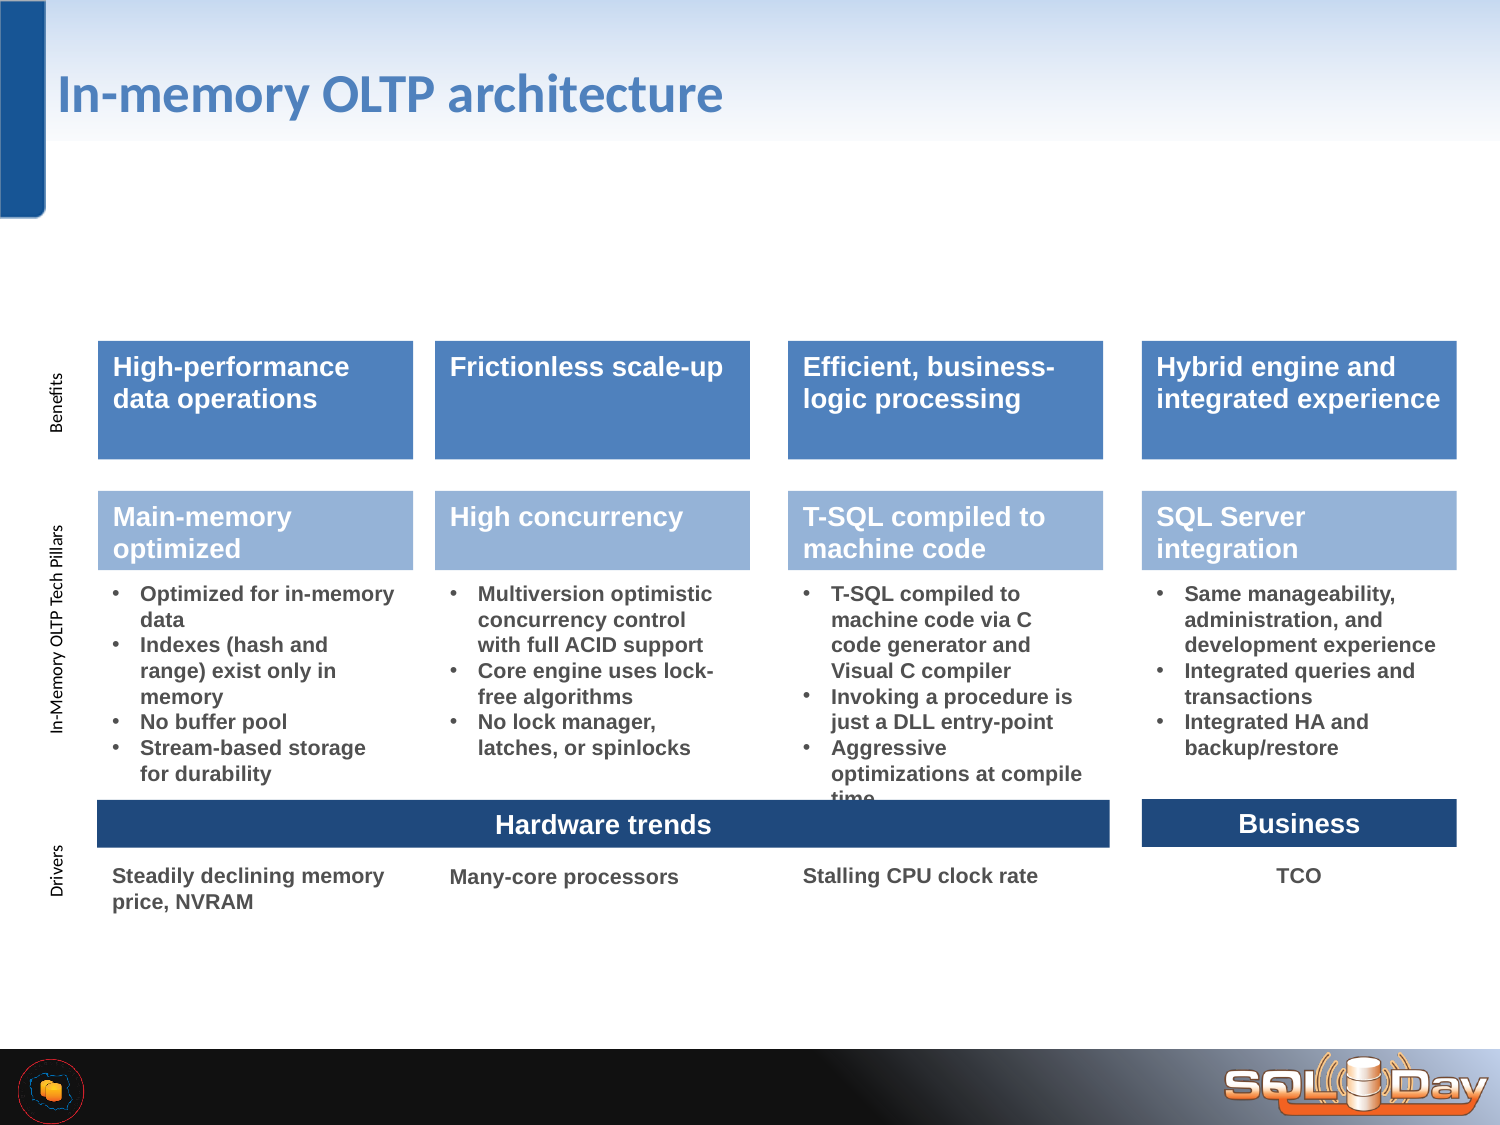

# In-memory OLTP architecture
Benefits
High-performance data operations
Frictionless scale-up
Efficient, business-logic processing
Hybrid engine and integrated experience
In-Memory OLTP Tech Pillars
Main-memory optimized
High concurrency
T-SQL compiled to machine code
SQL Server integration
Multiversion optimistic concurrency control with full ACID support
Core engine uses lock-free algorithms
No lock manager, latches, or spinlocks
T-SQL compiled to machine code via C code generator and Visual C compiler
Invoking a procedure is just a DLL entry-point
Aggressive optimizations at compile time
Same manageability, administration, and development experience
Integrated queries and transactions
Integrated HA and backup/restore
Optimized for in-memory data
Indexes (hash and range) exist only in memory
No buffer pool
Stream-based storage for durability

Business
Hardware trends
Drivers
Steadily declining memory price, NVRAM
Stalling CPU clock rate
TCO
Many-core processors